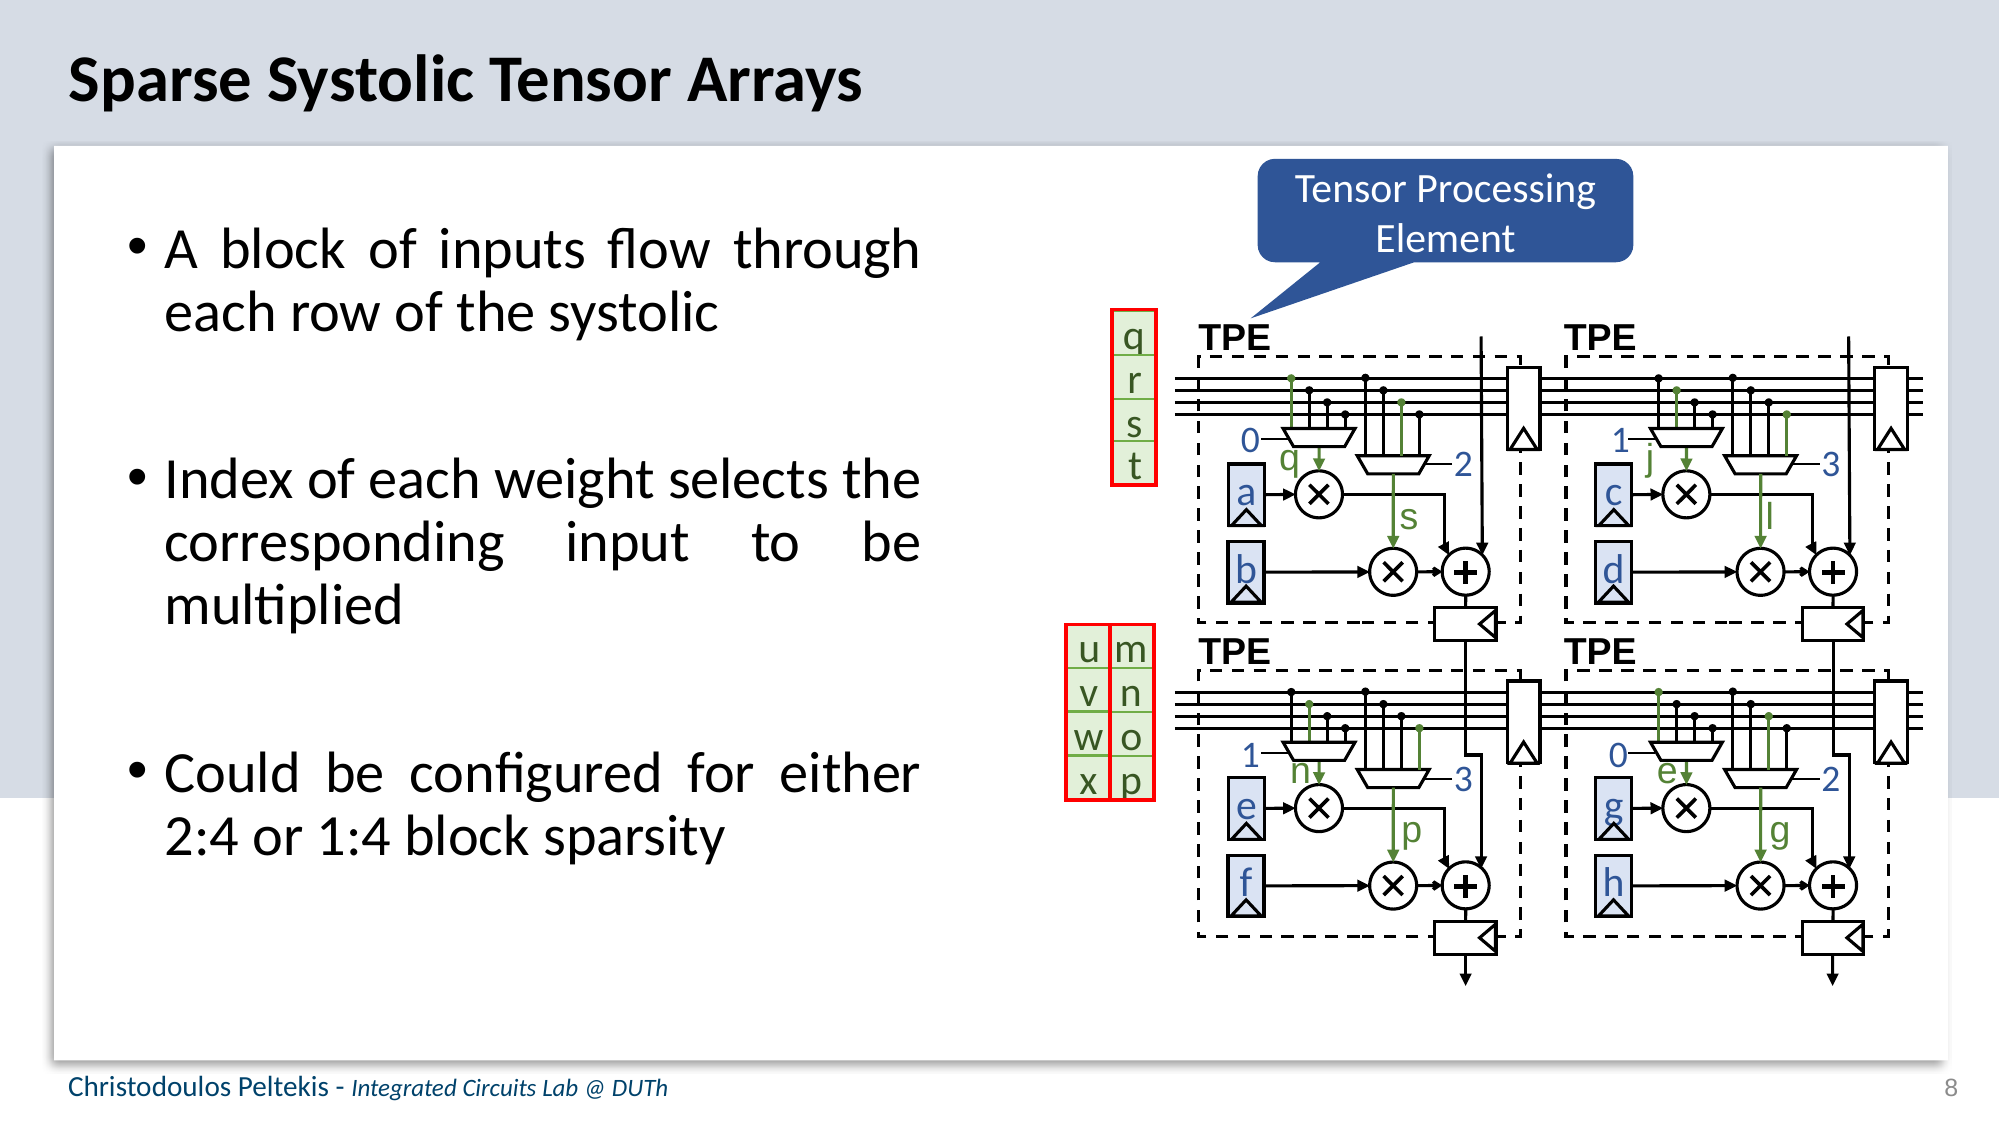

Sparse Systolic Tensor Arrays
Tensor Processing Element
A block of inputs flow through each row of the systolic

Index of each weight selects the corresponding input to be multiplied

Could be configured for either 2:4 or 1:4 block sparsity
TPE
TPE

q
r

s
0
1
q
j

2
3
t

a

c

s
l
b

d

TPE
TPE
m
u

v
n

w
o
1
0
n
e

3
2
x
p

e

g

p
g
f

h

Christodoulos Peltekis - Integrated Circuits Lab @ DUTh
8